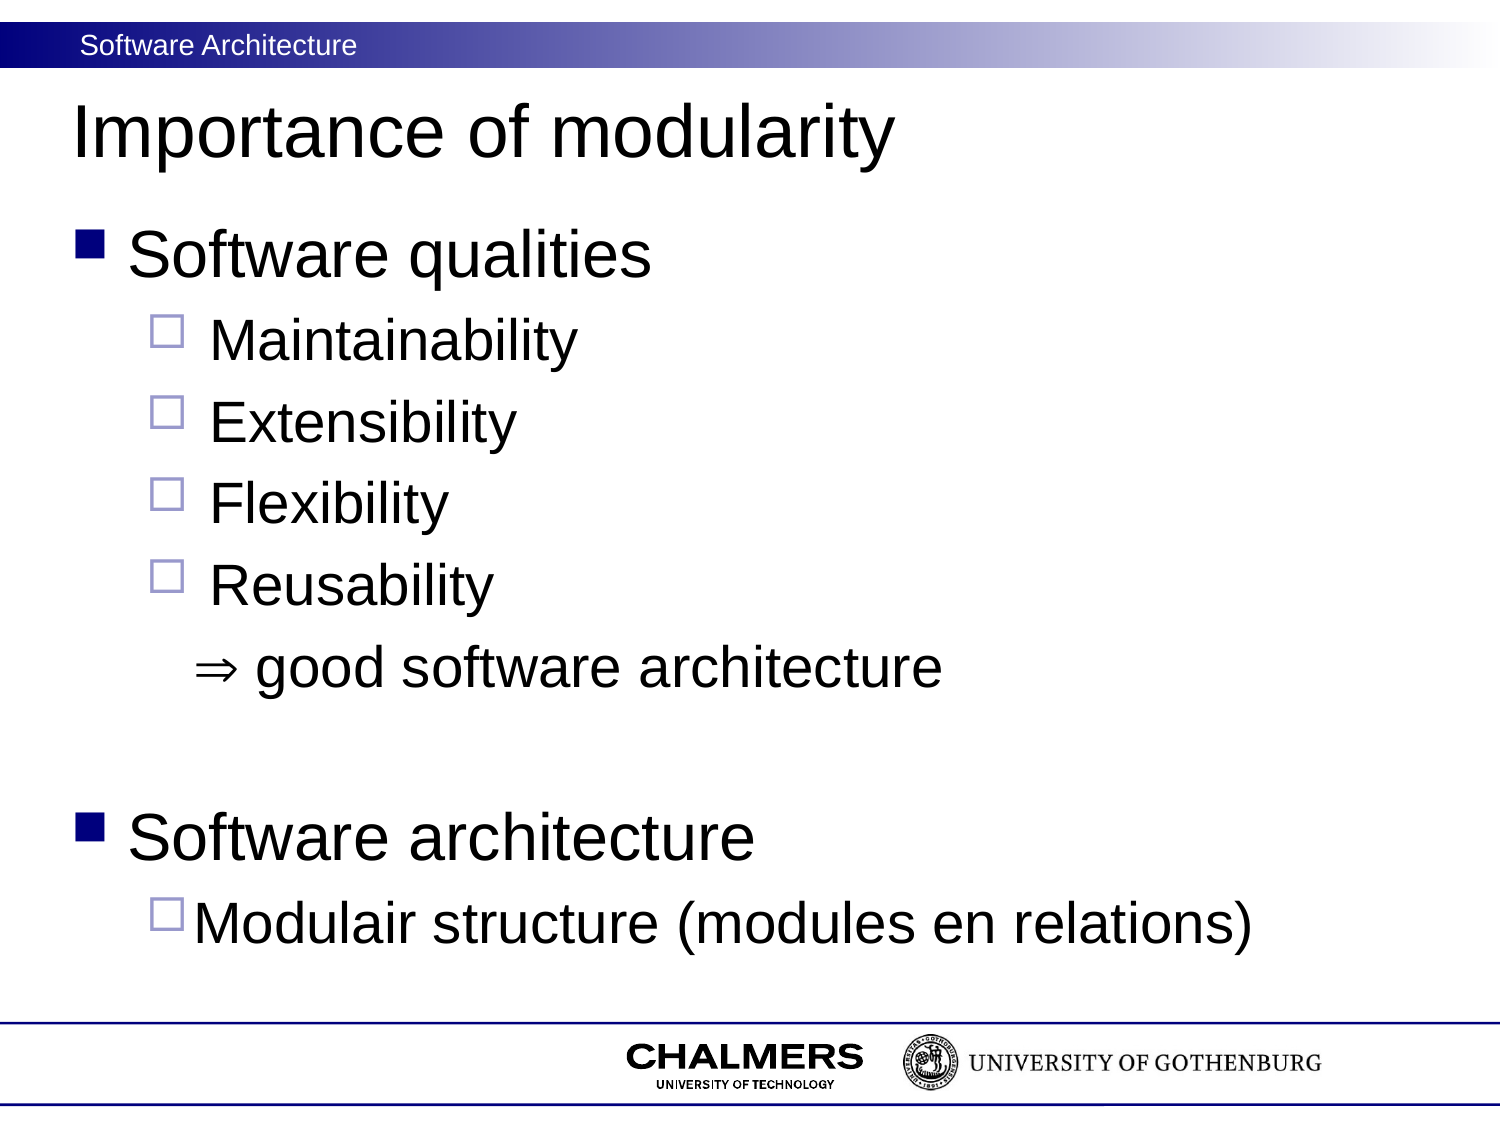

# Importance of modularity
Software qualities
 Maintainability
 Extensibility
 Flexibility
 Reusability
	⇒ good software architecture

Software architecture
Modulair structure (modules en relations)